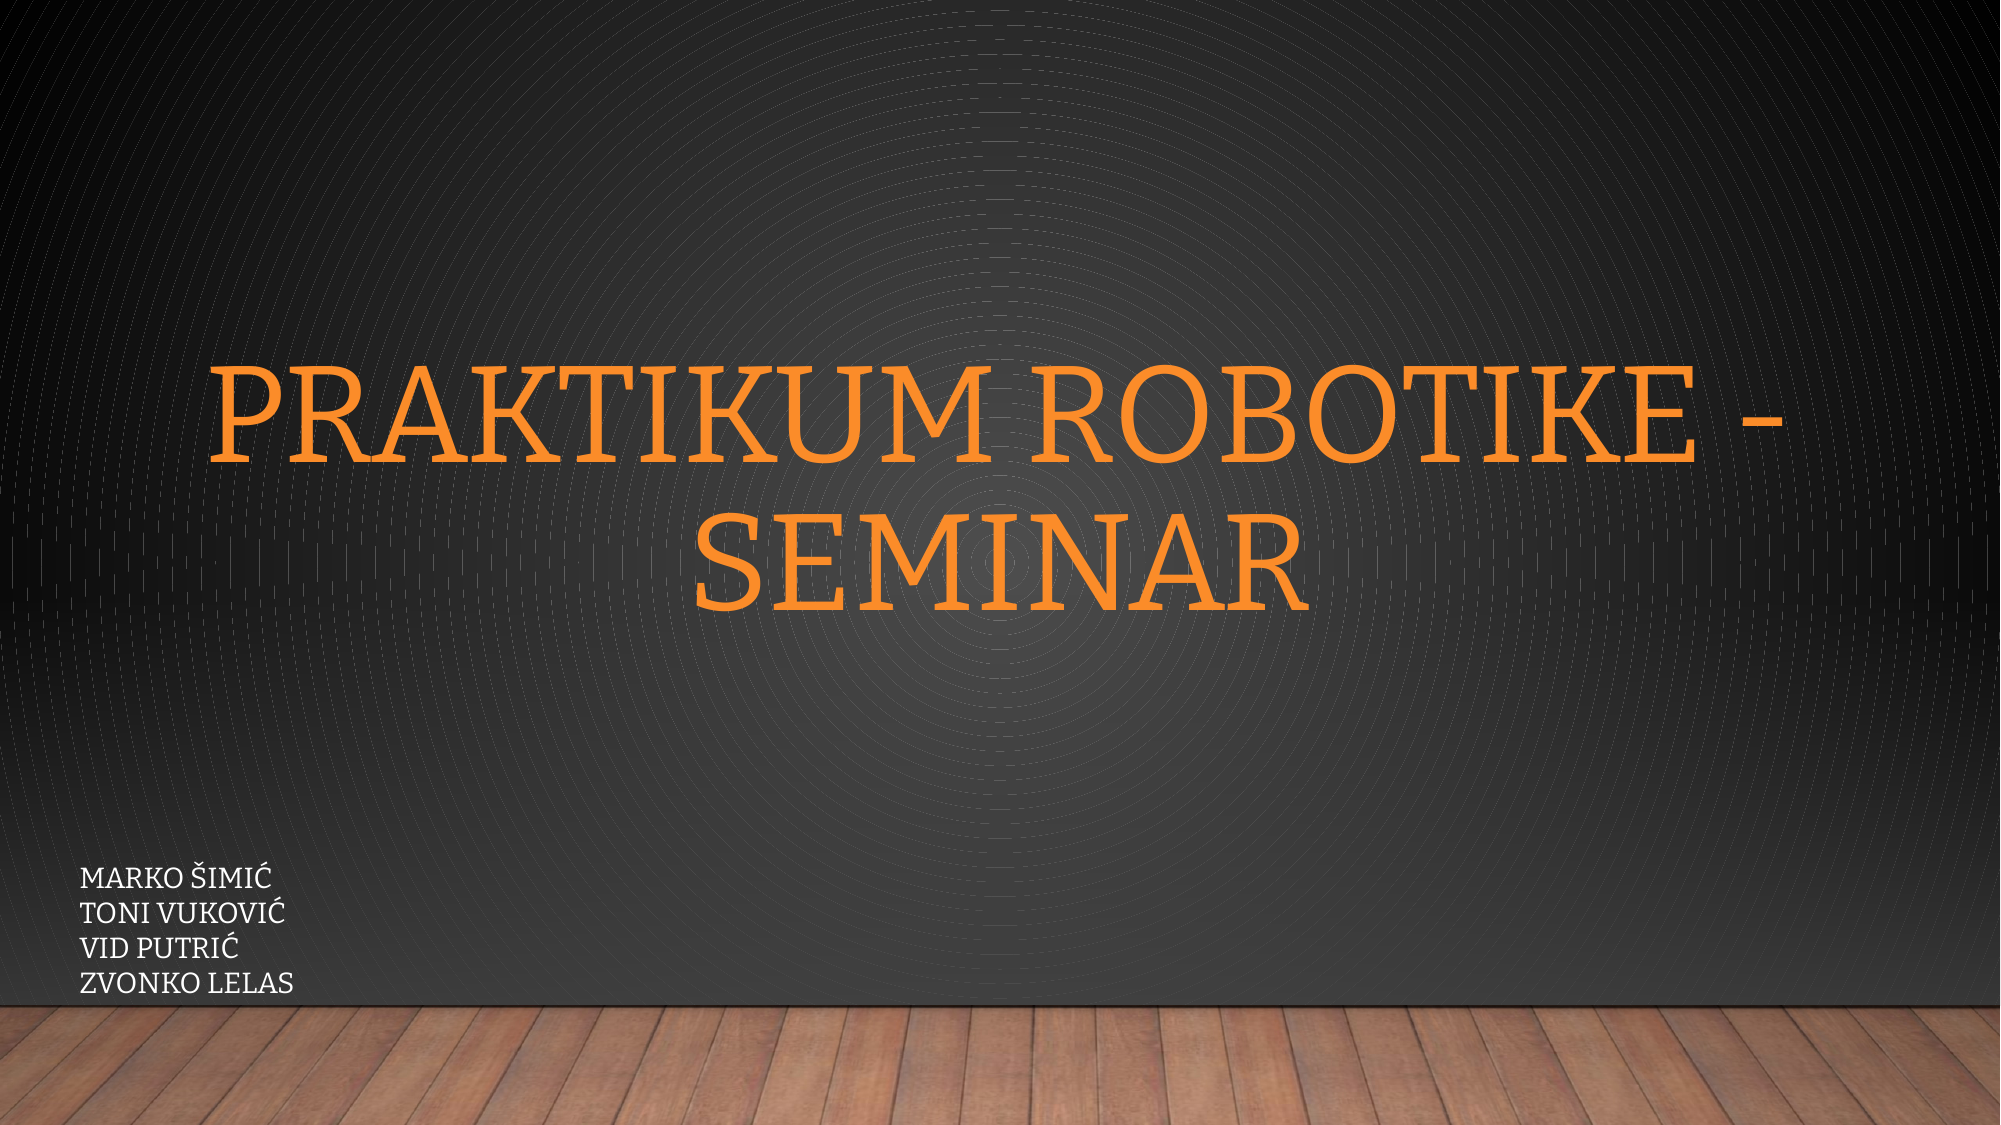

# Praktikum robotike - seminar
Marko šimić
Toni vuković
Vid putrić
Zvonko lelas